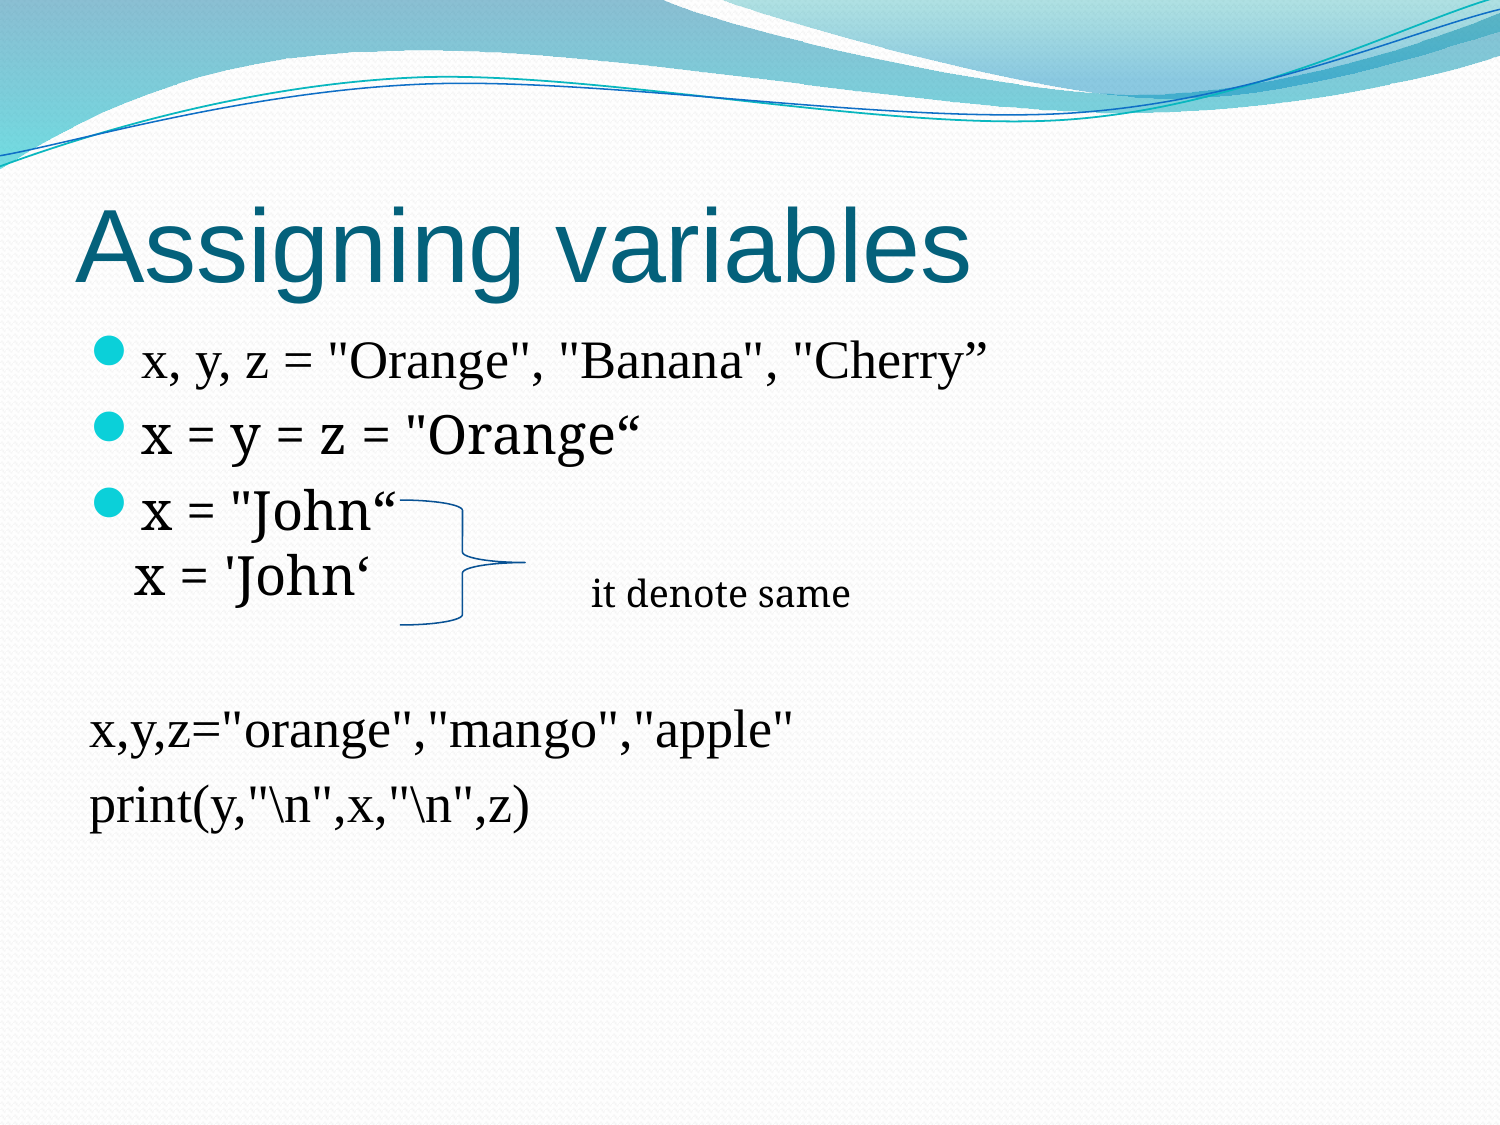

# Assigning variables
x, y, z = "Orange", "Banana", "Cherry”
x = y = z = "Orange“
x = "John“
x = 'John‘

x,y,z="orange","mango","apple"
print(y,"\n",x,"\n",z)

it denote same